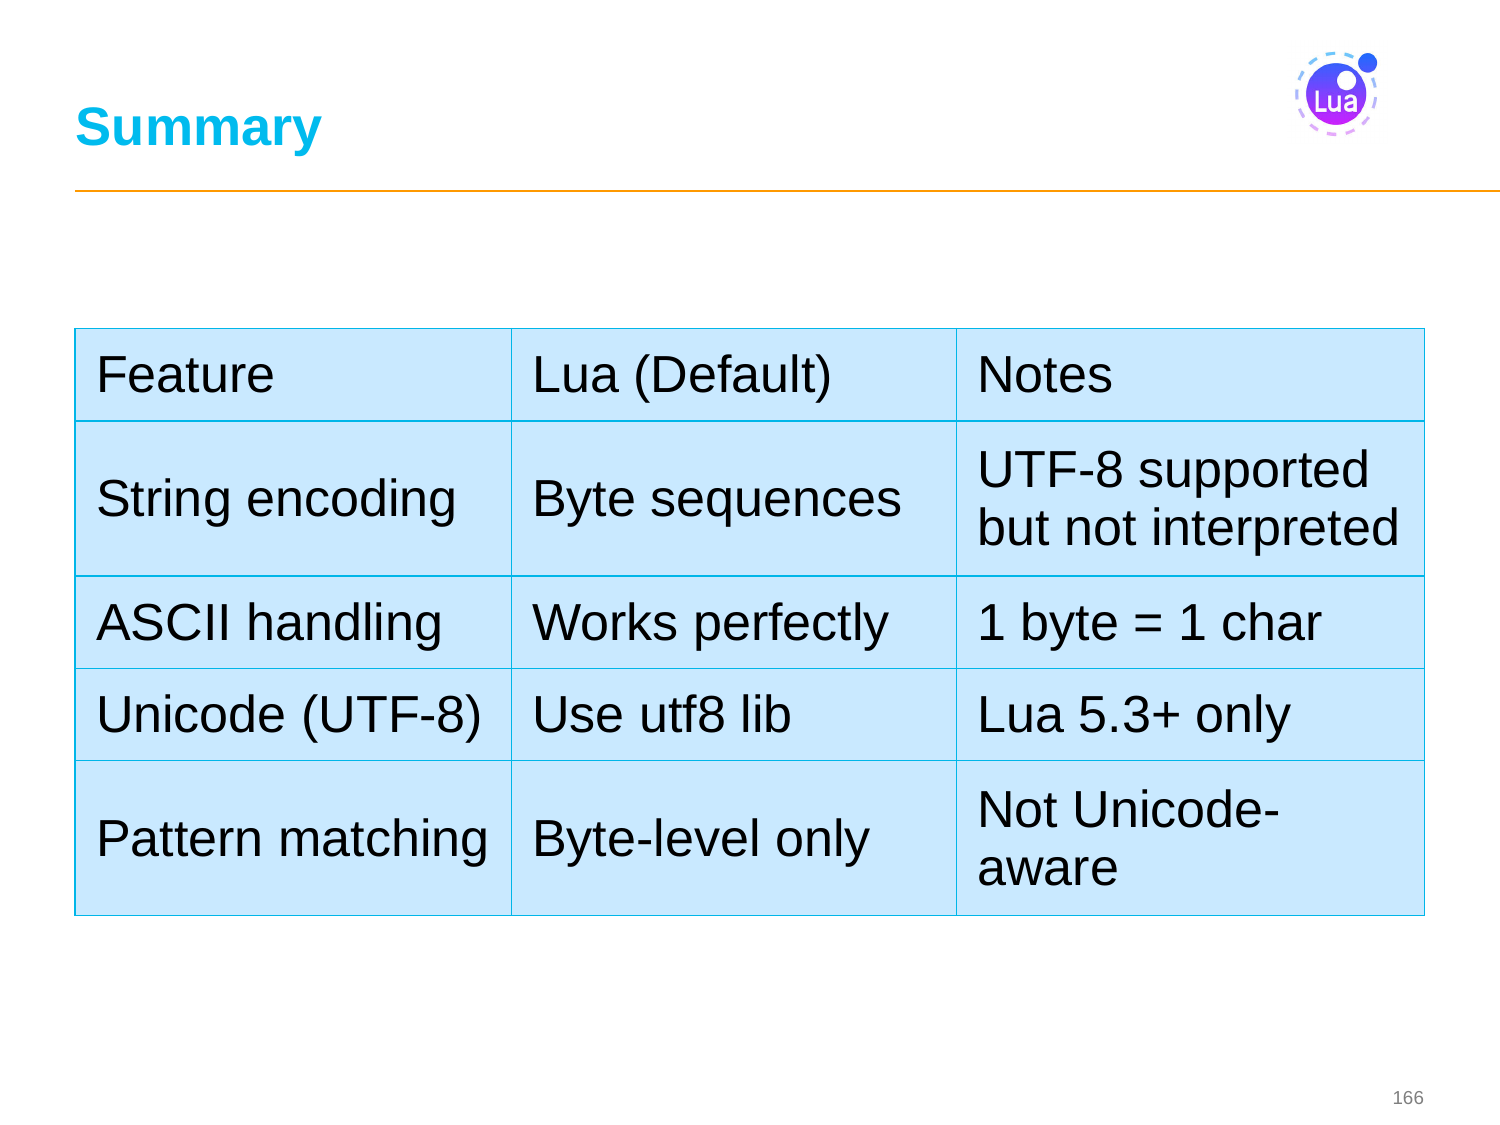

# Summary
| Feature | Lua (Default) | Notes |
| --- | --- | --- |
| String encoding | Byte sequences | UTF-8 supported but not interpreted |
| ASCII handling | Works perfectly | 1 byte = 1 char |
| Unicode (UTF-8) | Use utf8 lib | Lua 5.3+ only |
| Pattern matching | Byte-level only | Not Unicode-aware |